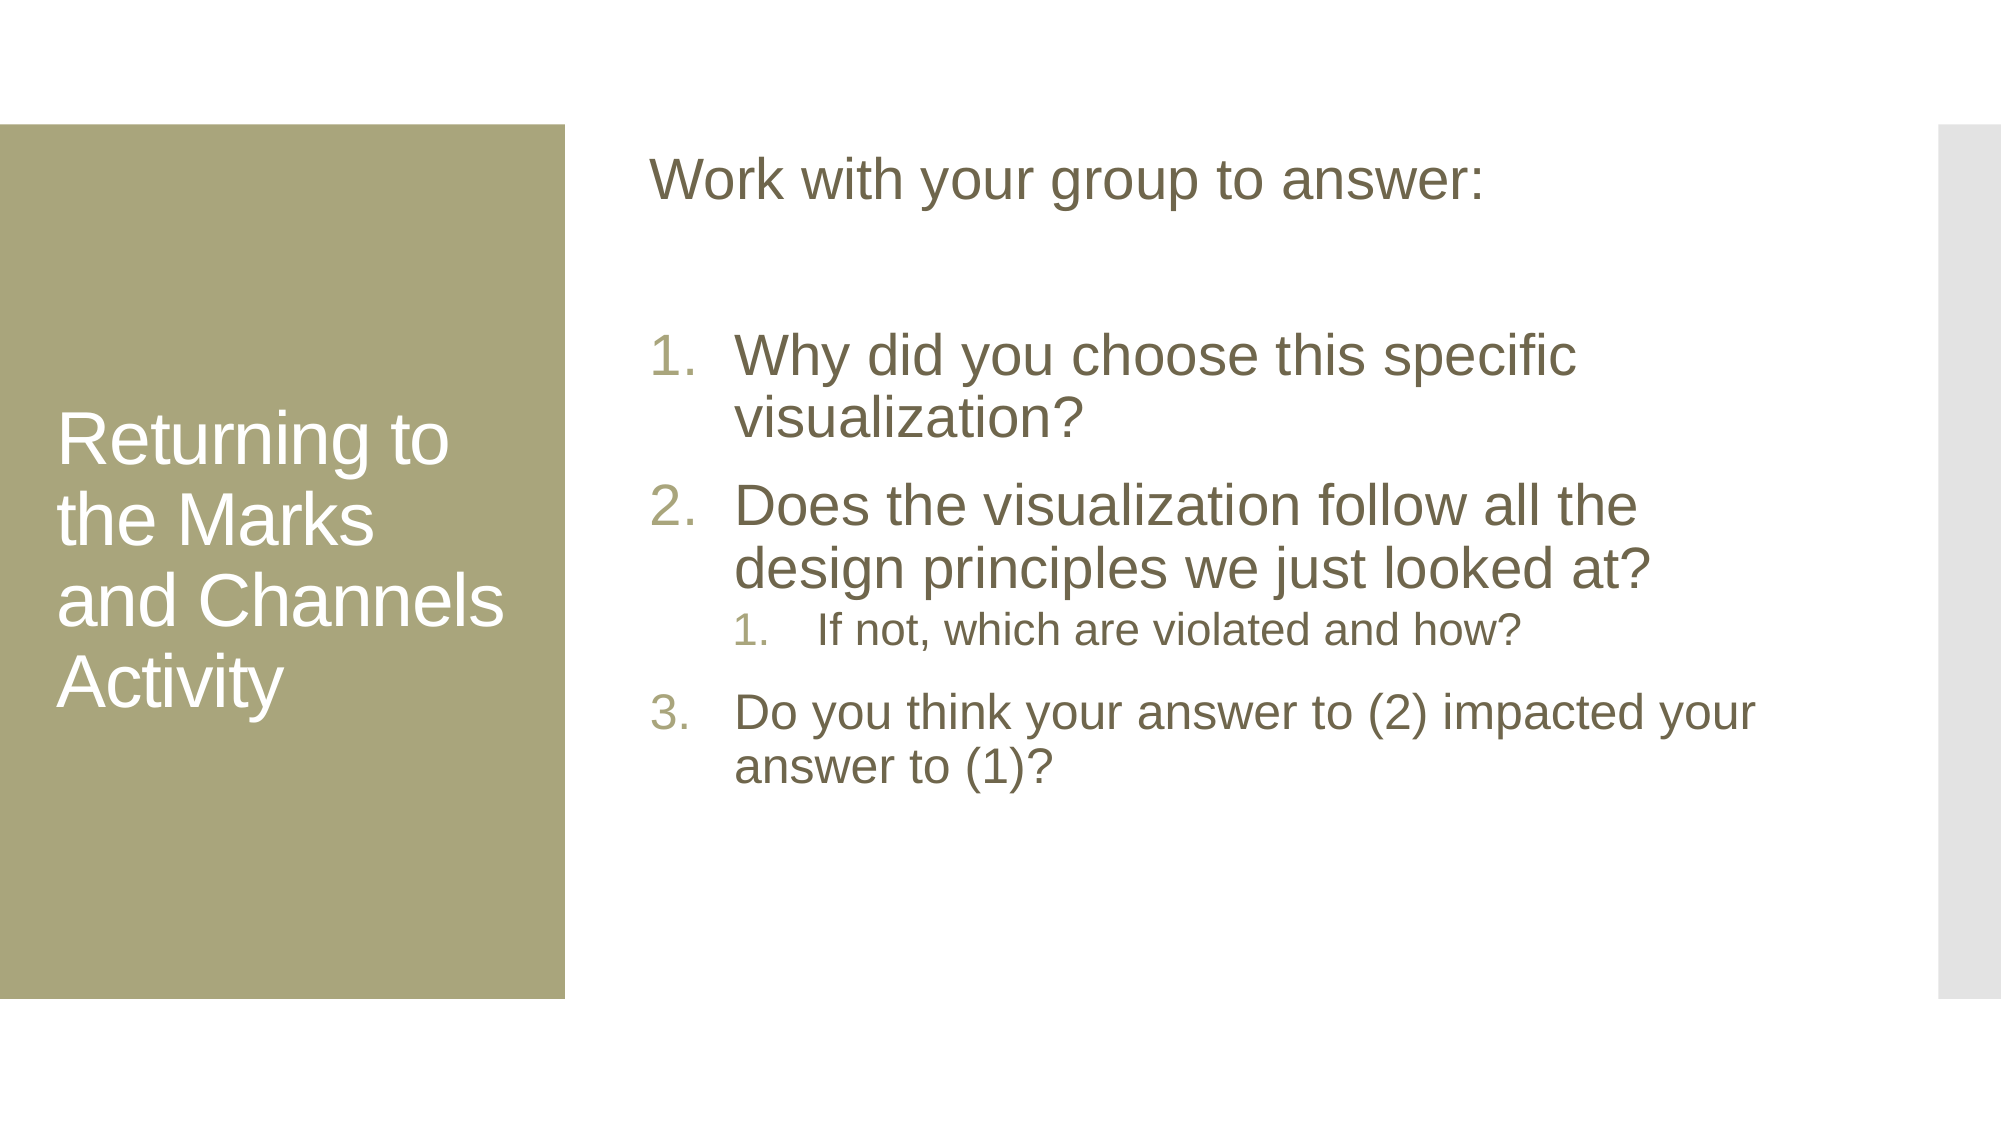

Work with your group to answer:

Why did you choose this specific visualization?
Does the visualization follow all the design principles we just looked at?
If not, which are violated and how?
Do you think your answer to (2) impacted your answer to (1)?
# Returning to the Marks and Channels Activity